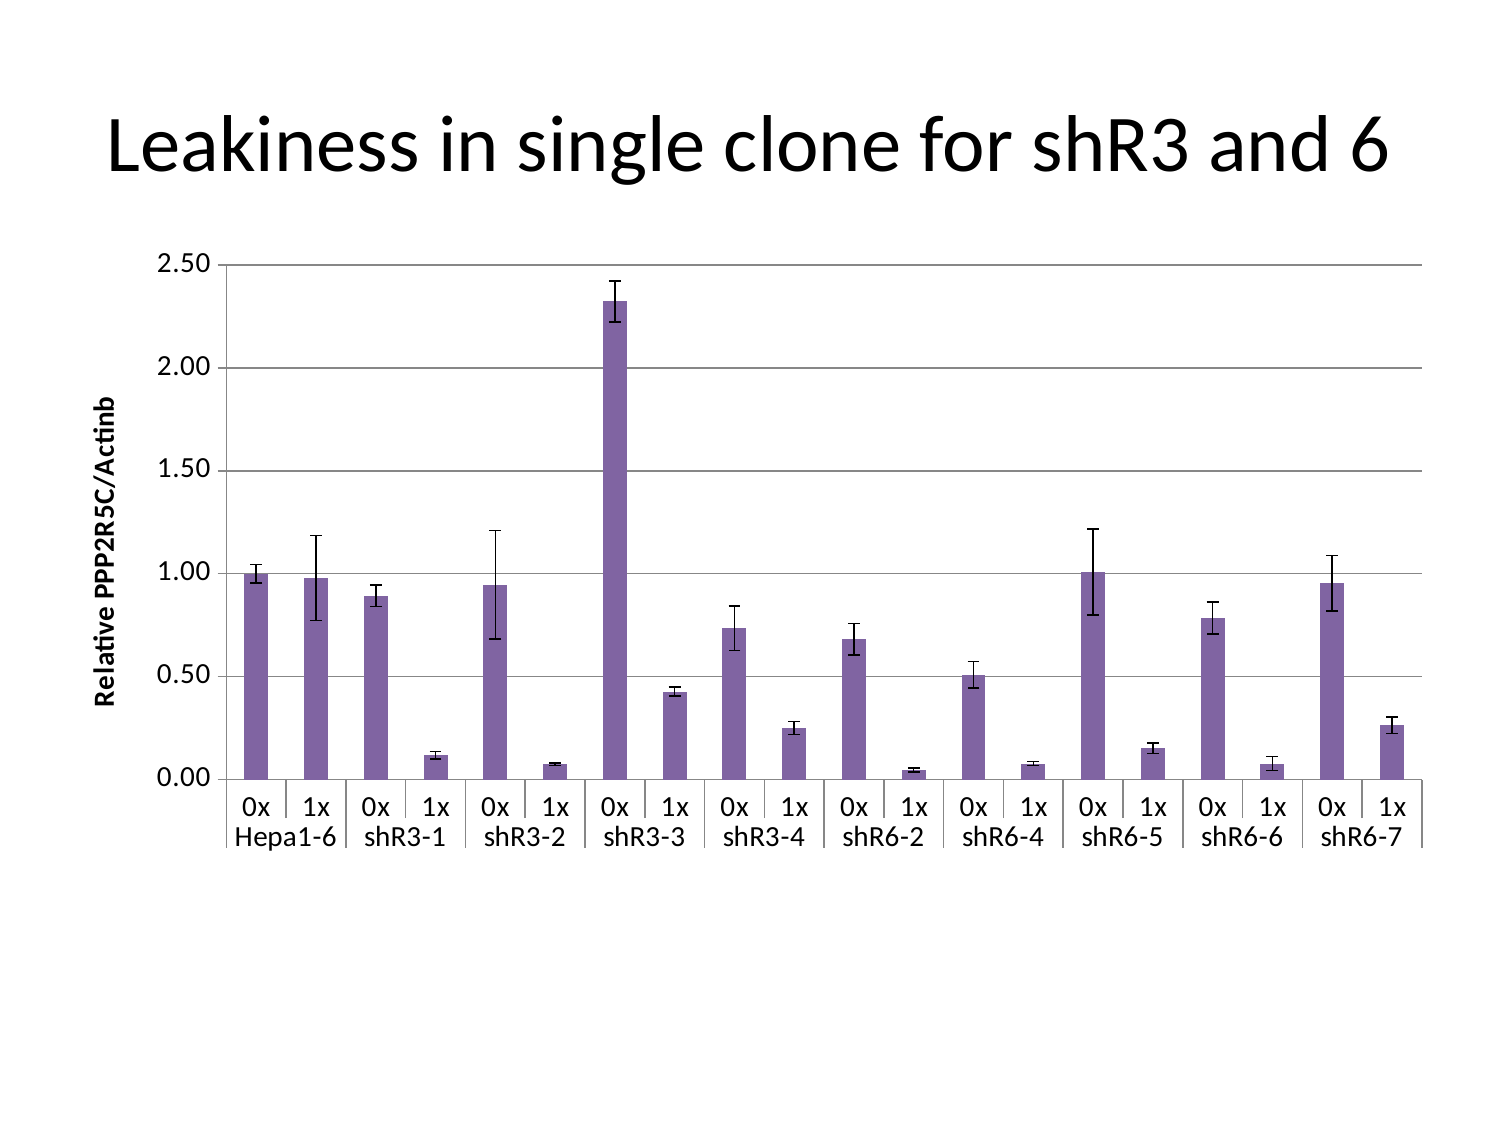

# Leakiness in single clone for shR3 and 6

### Chart

| Category |  |
|---|---|
| 0x | 1.0 |
| 1x | 0.979462427597746 |
| 0x | 0.893402333355475 |
| 1x | 0.118663020350823 |
| 0x | 0.946258979891791 |
| 1x | 0.0750443891489998 |
| 0x | 2.323225775013748 |
| 1x | 0.42762571607445 |
| 0x | 0.734930439754978 |
| 1x | 0.250320058576395 |
| 0x | 0.682287092183414 |
| 1x | 0.0470645586573347 |
| 0x | 0.508877923026965 |
| 1x | 0.0775697778471564 |
| 0x | 1.008326704465563 |
| 1x | 0.152585945243389 |
| 0x | 0.785008890366213 |
| 1x | 0.0774349857604594 |
| 0x | 0.954518368869316 |
| 1x | 0.264305347232898 |